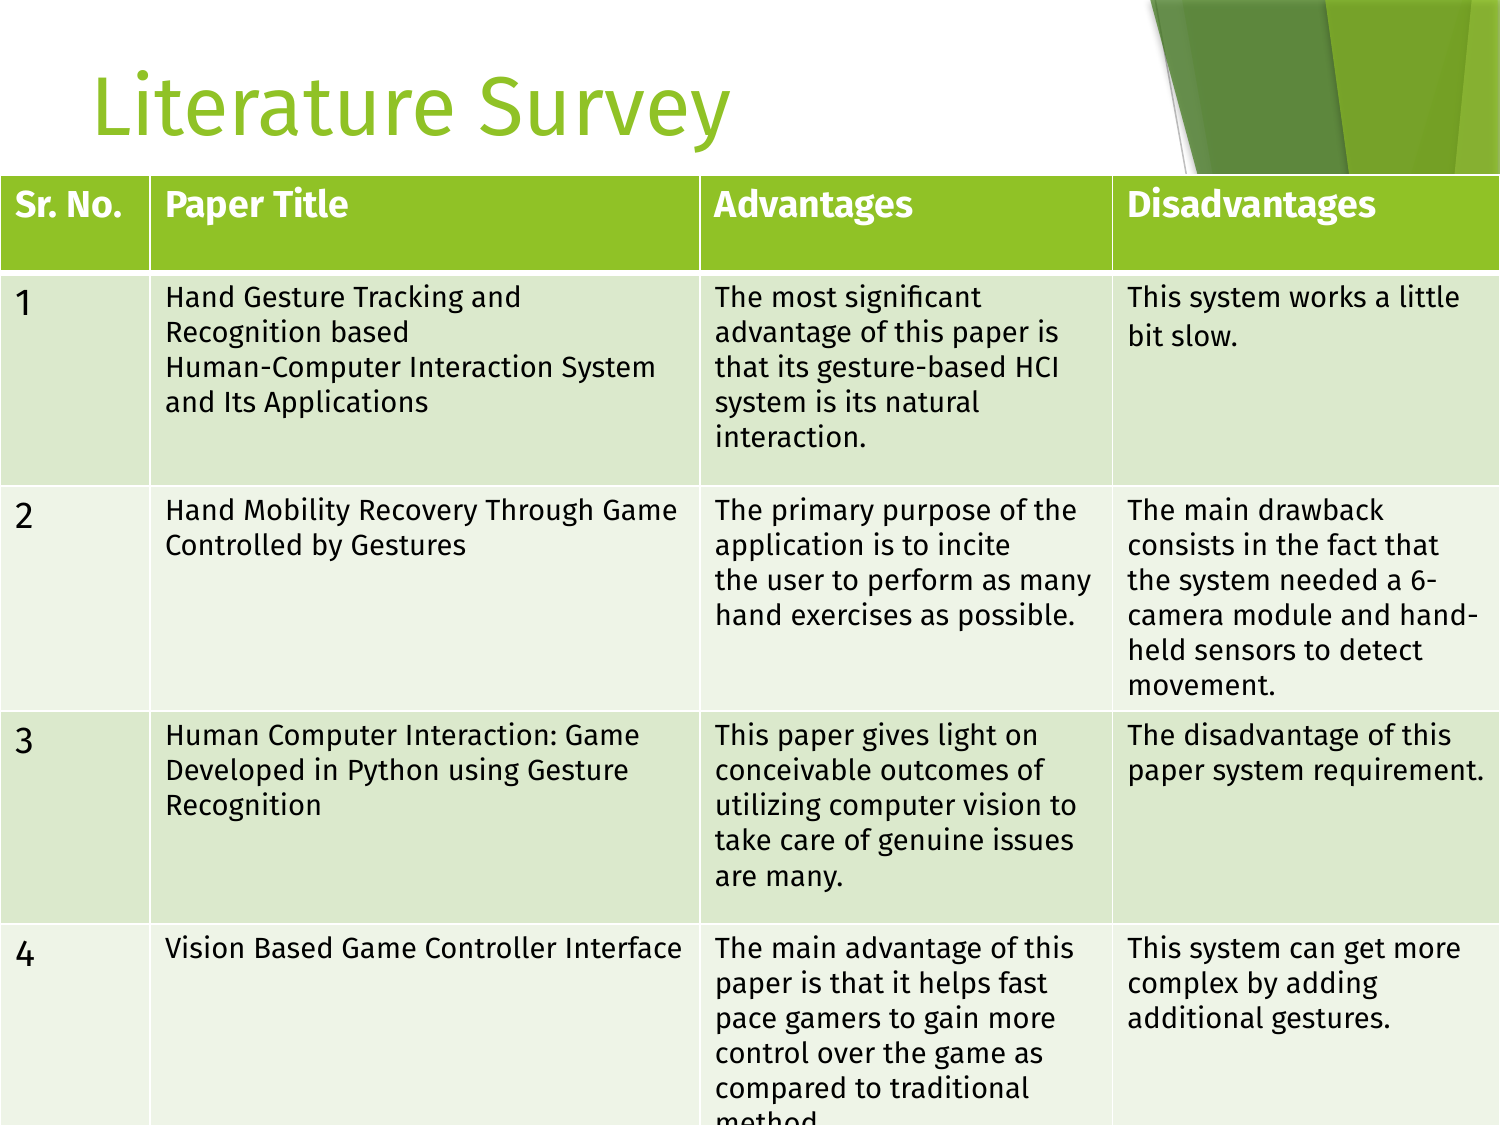

# Literature Survey
| Sr. No. | Paper Title | Advantages | Disadvantages |
| --- | --- | --- | --- |
| 1 | Hand Gesture Tracking and Recognition based Human-Computer Interaction System and Its Applications | The most significant advantage of this paper is that its gesture-based HCI system is its natural interaction. | This system works a little bit slow. |
| 2 | Hand Mobility Recovery Through Game Controlled by Gestures | The primary purpose of the application is to incite the user to perform as many hand exercises as possible. | The main drawback consists in the fact that the system needed a 6-camera module and hand- held sensors to detect movement. |
| 3 | Human Computer Interaction: Game Developed in Python using Gesture Recognition | This paper gives light on conceivable outcomes of utilizing computer vision to take care of genuine issues are many. | The disadvantage of this paper system requirement. |
| 4 | Vision Based Game Controller Interface | The main advantage of this paper is that it helps fast pace gamers to gain more control over the game as compared to traditional method. | This system can get more complex by adding additional gestures. |
Sr. No
Paper Title
Advantages
Disadvanta